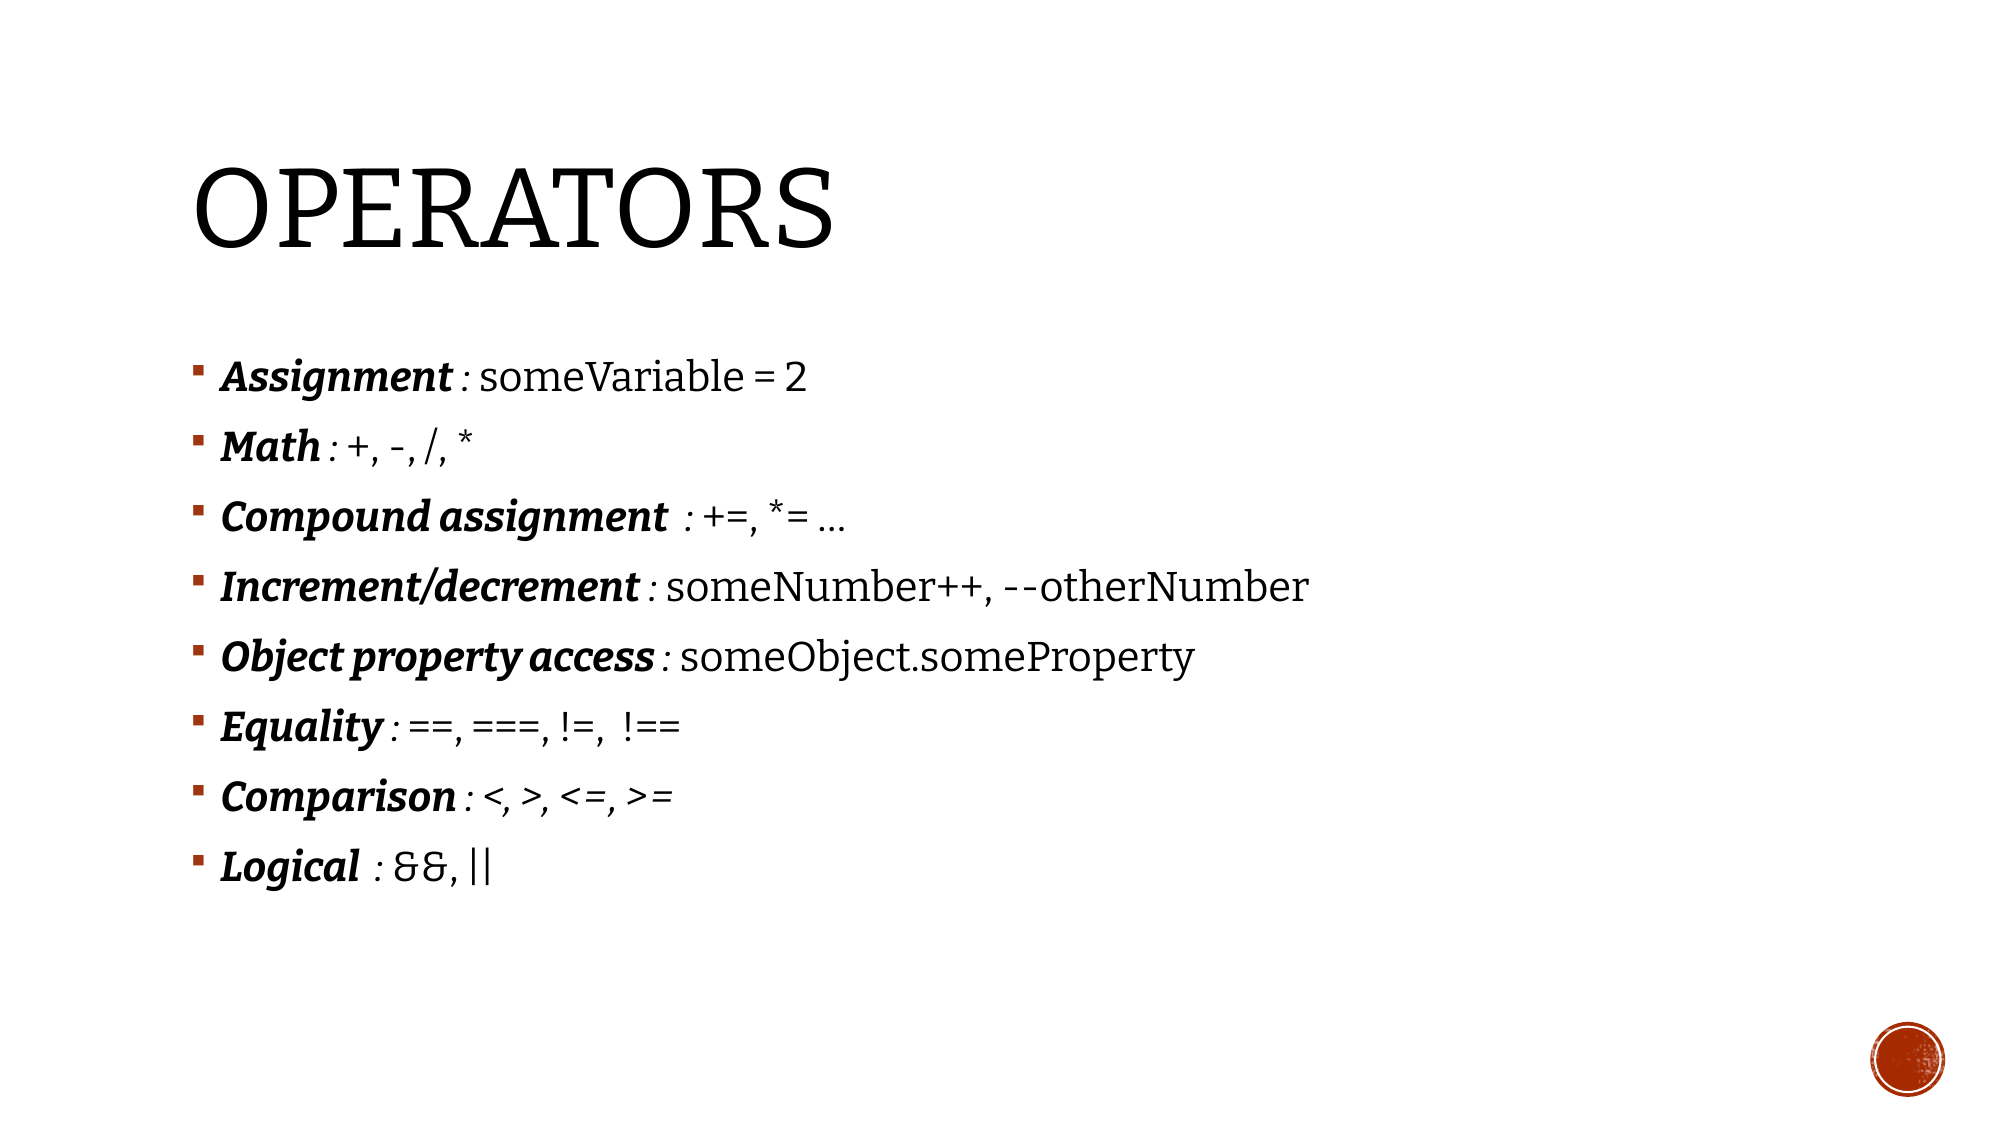

# Operators
Assignment : someVariable = 2
Math : +, -, /, *
Compound assignment  : +=, *= …
Increment/decrement : someNumber++, --otherNumber
Object property access : someObject.someProperty
Equality : ==, ===, !=,  !==
Comparison : <, >, <=, >=
Logical  : &&, ||